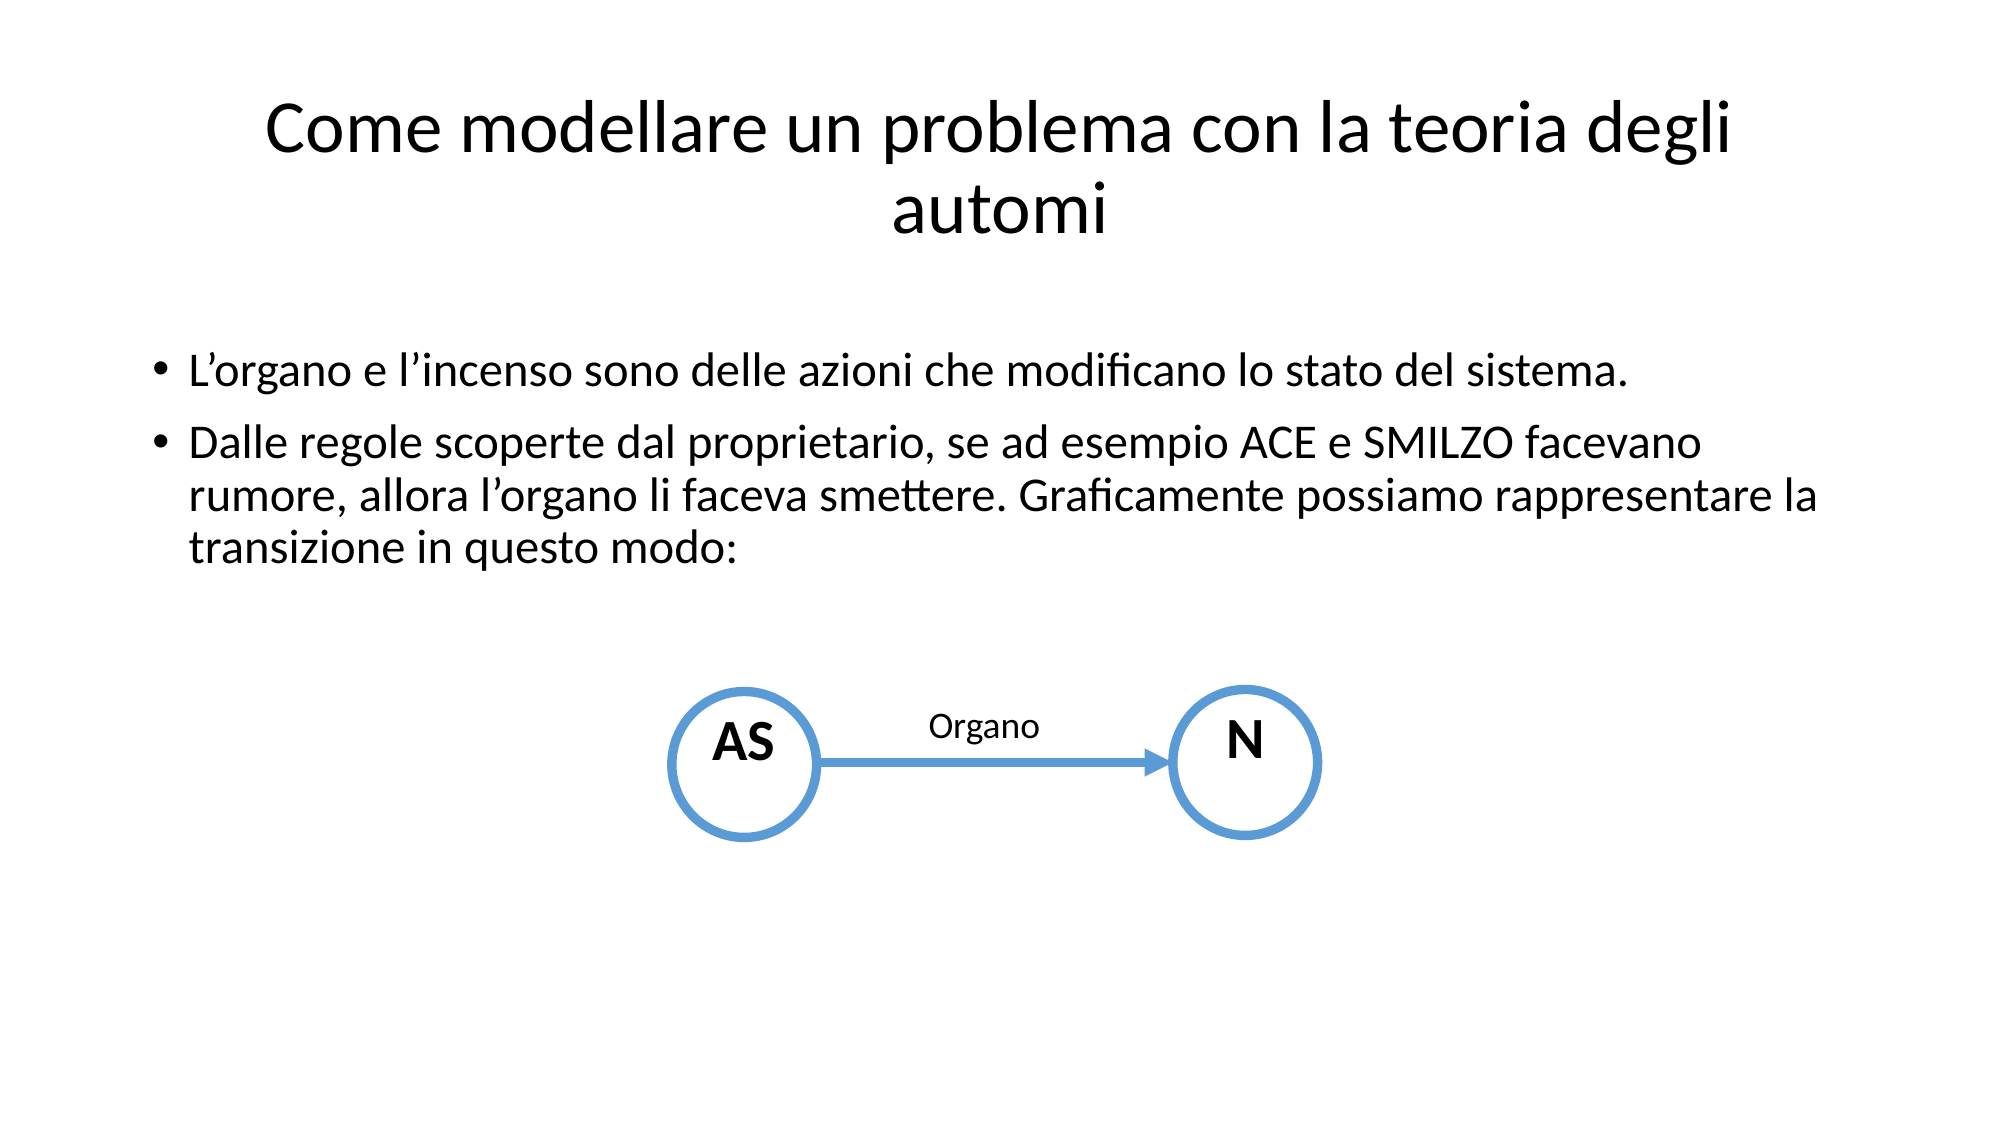

# Come modellare un problema con la teoria degli automi
L’organo e l’incenso sono delle azioni che modificano lo stato del sistema.
Dalle regole scoperte dal proprietario, se ad esempio ACE e SMILZO facevano rumore, allora l’organo li faceva smettere. Graficamente possiamo rappresentare la transizione in questo modo:
N

AS

Organo